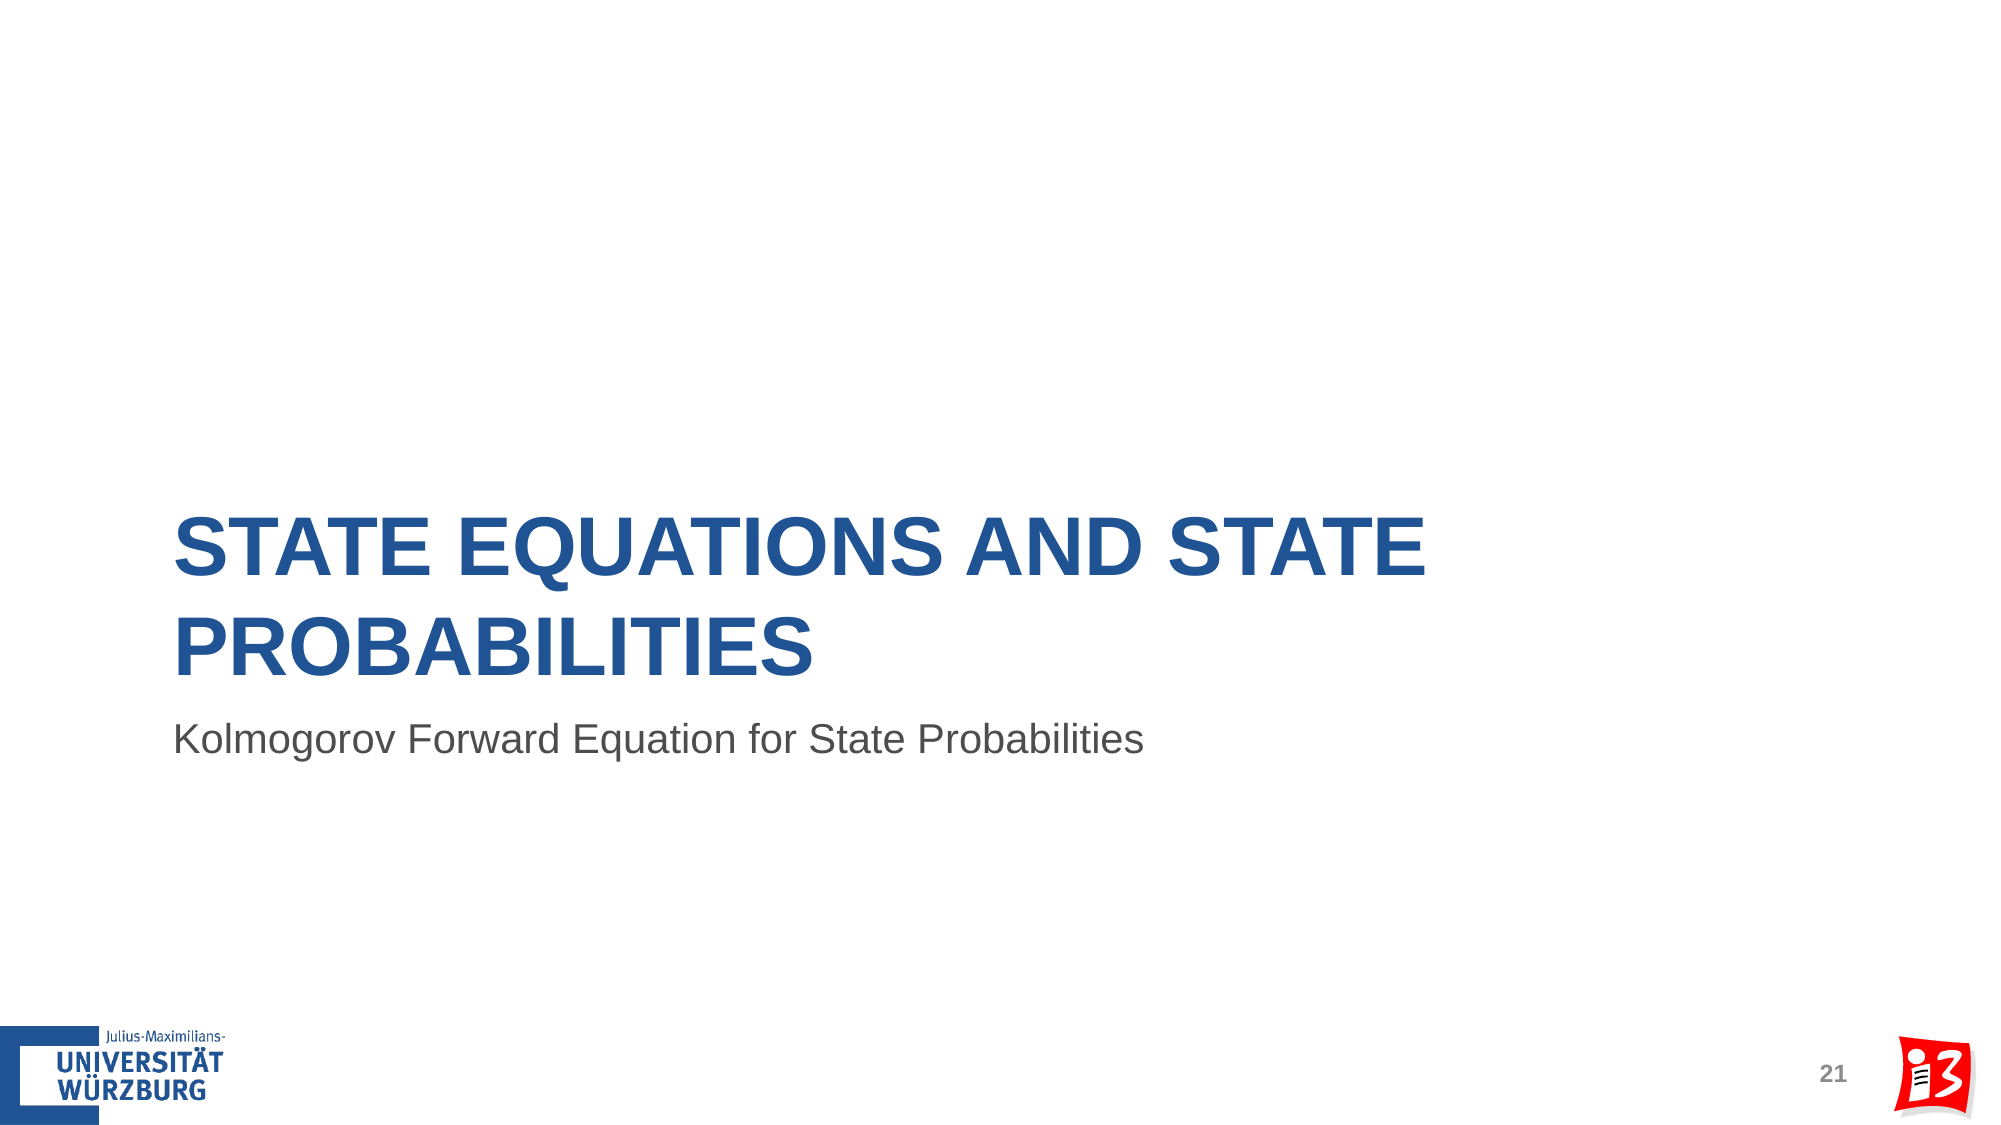

# State Equations and State Probabilities
Kolmogorov Forward Equation for State Probabilities
21